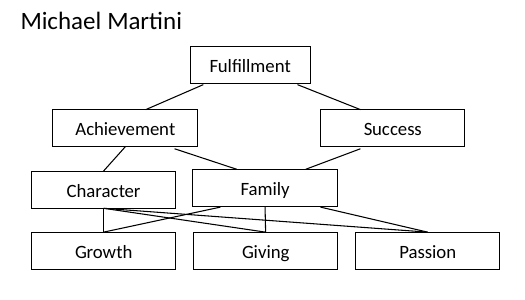

# Michael Martini
Fulfillment
Achievement
Success
Family
Character
Growth
Giving
Passion